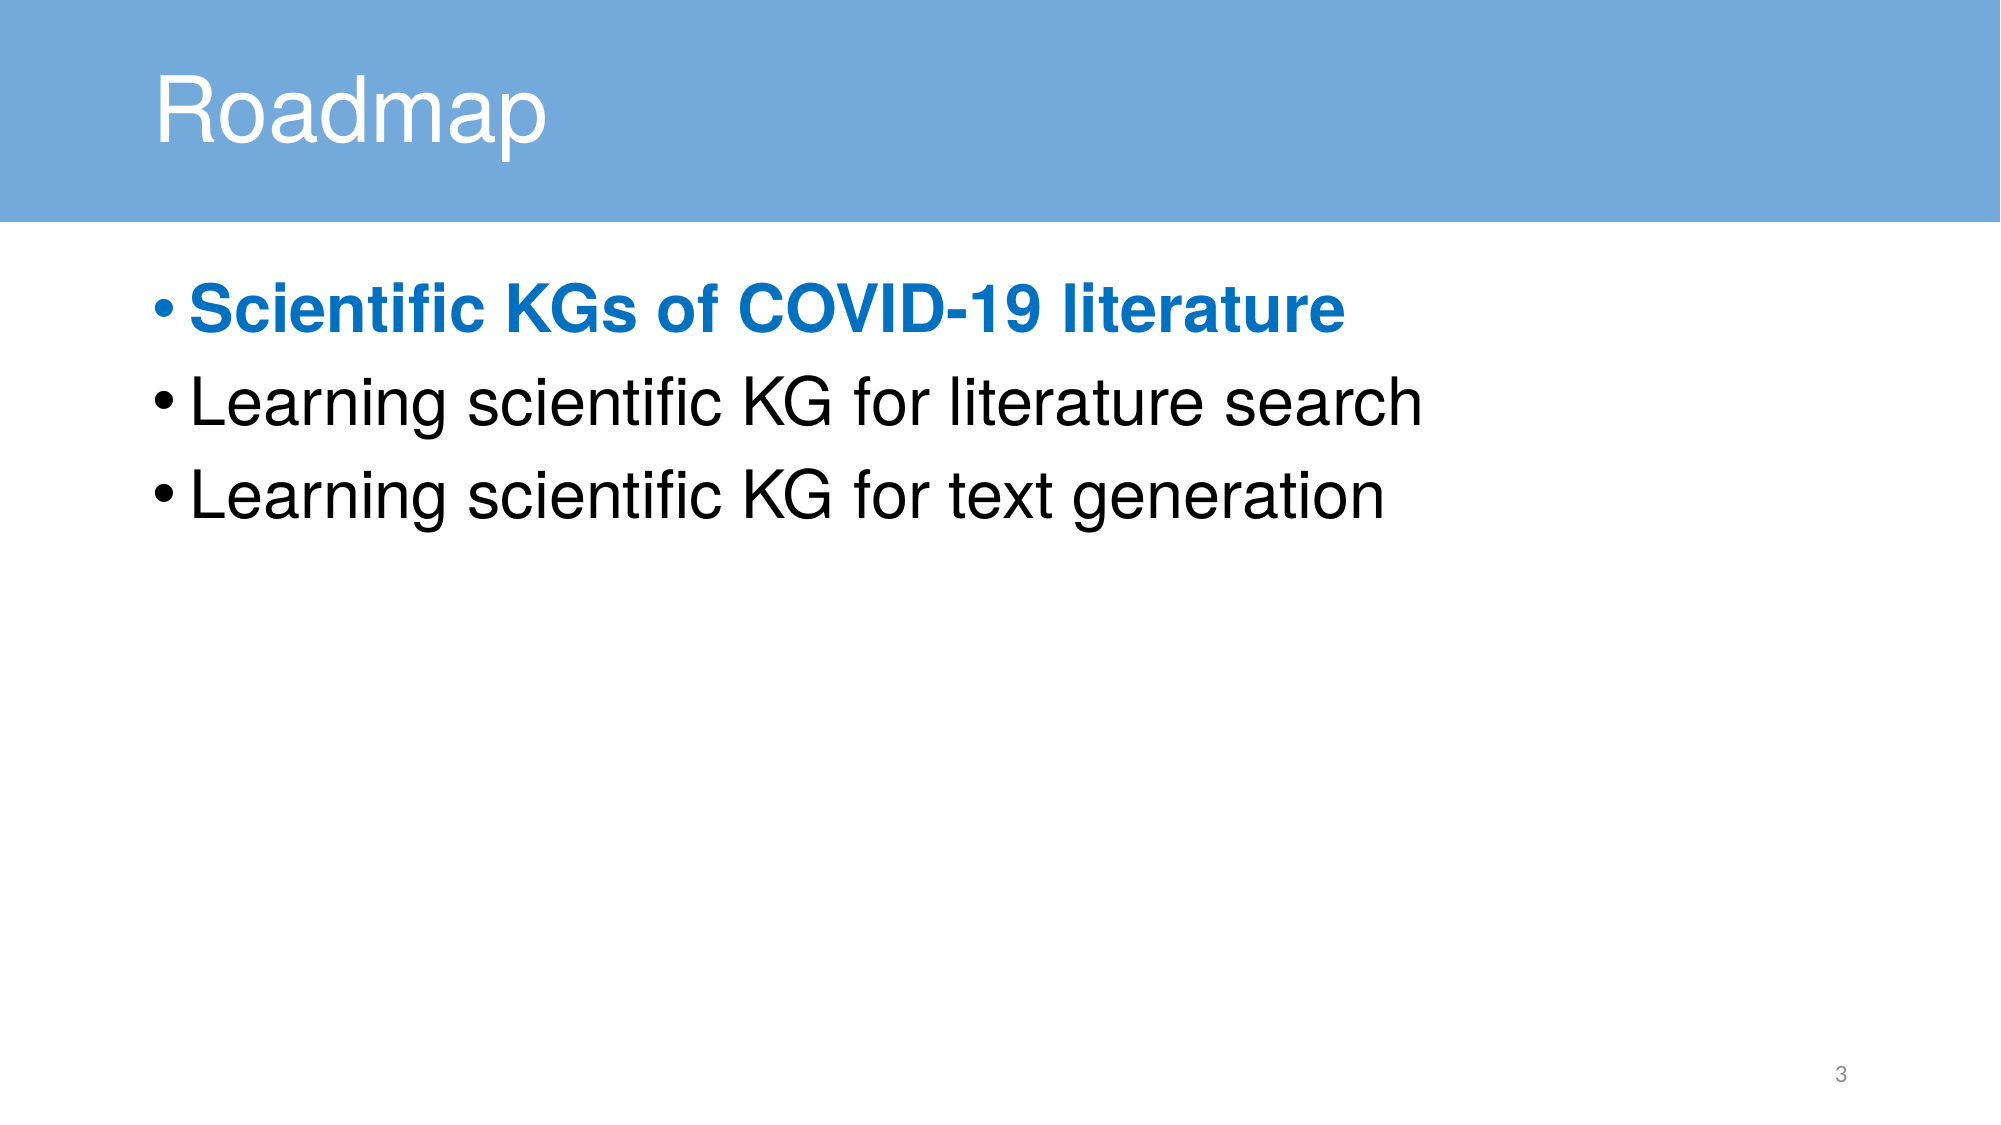

# Roadmap
Scientific KGs of COVID-19 literature
Learning scientific KG for literature search
Learning scientific KG for text generation
3